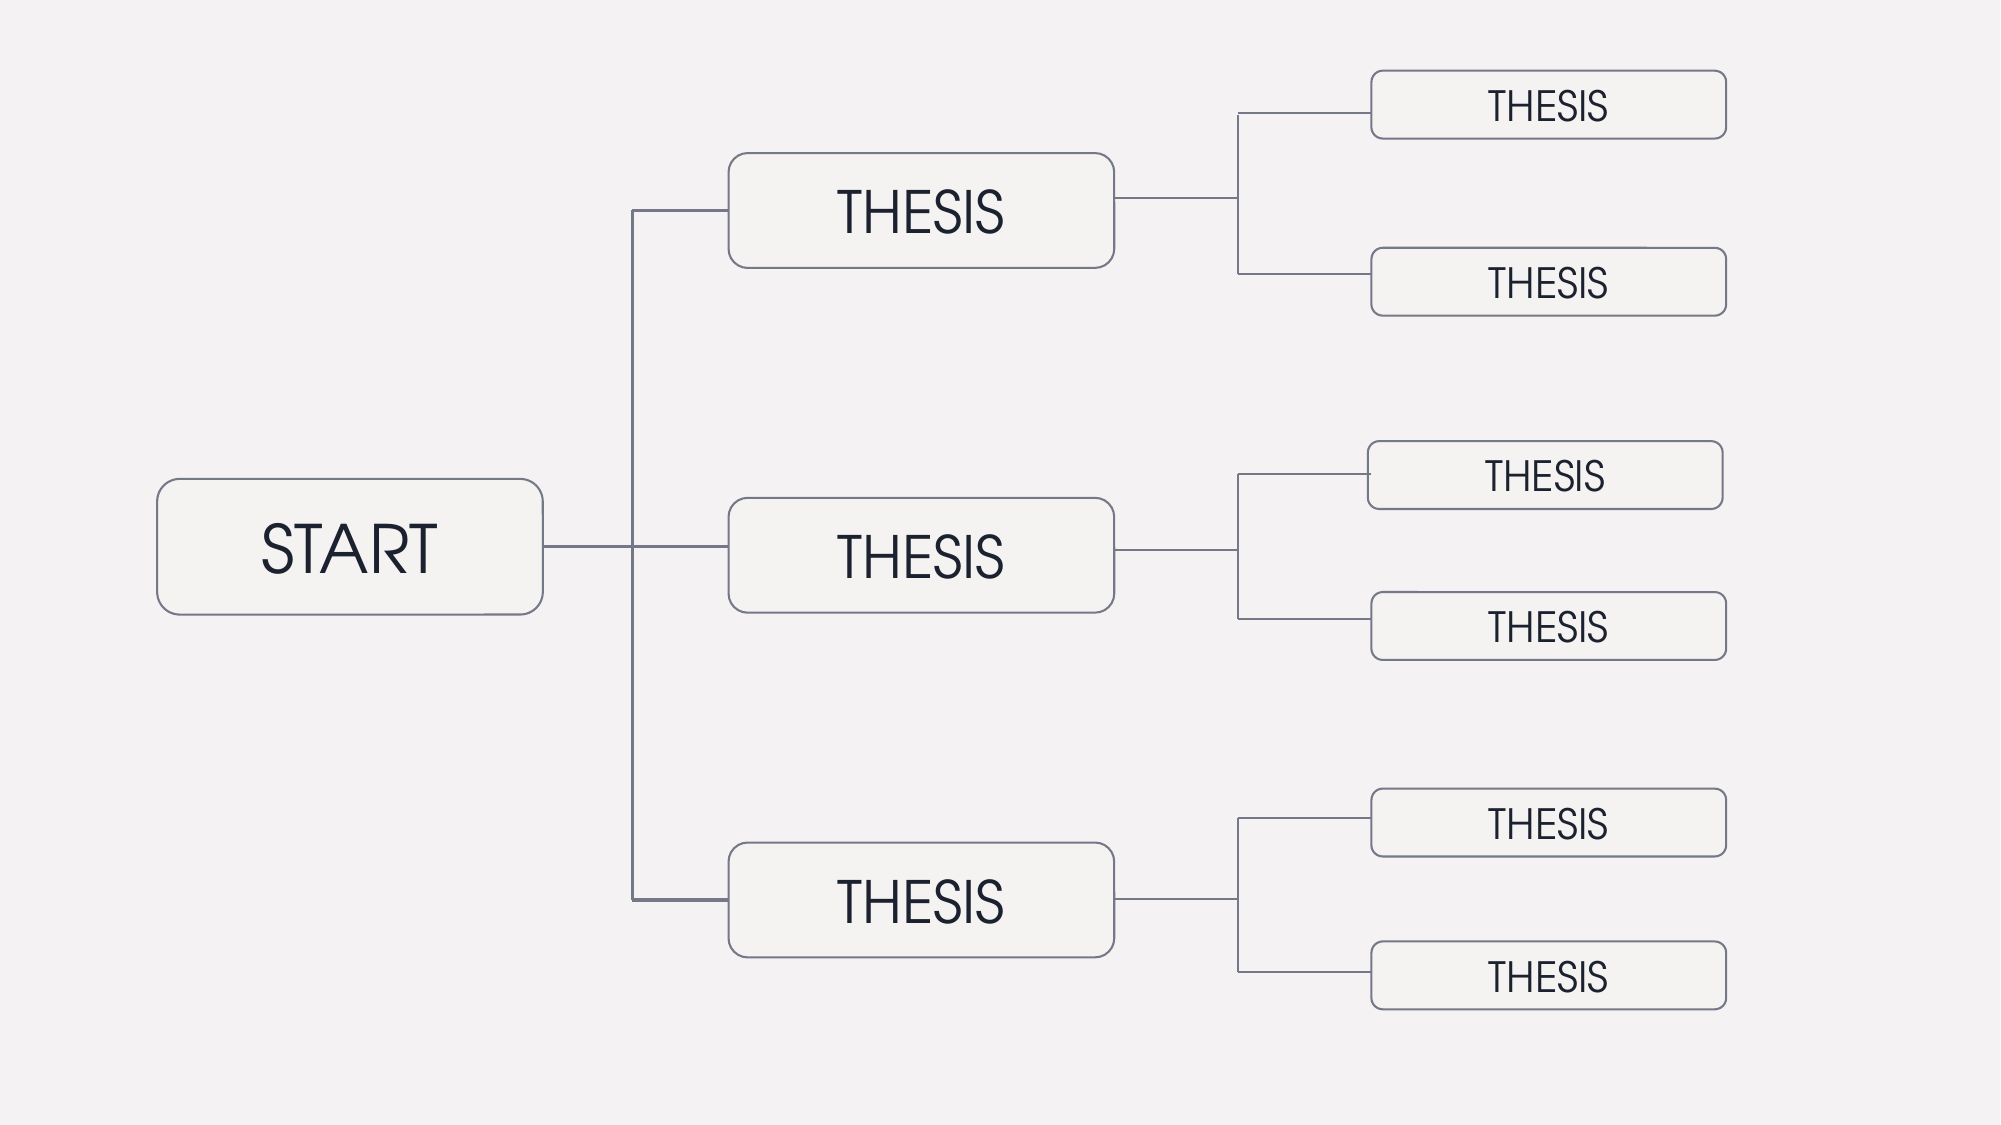

THESIS
THESIS
THESIS
THESIS
START
THESIS
THESIS
THESIS
THESIS
THESIS